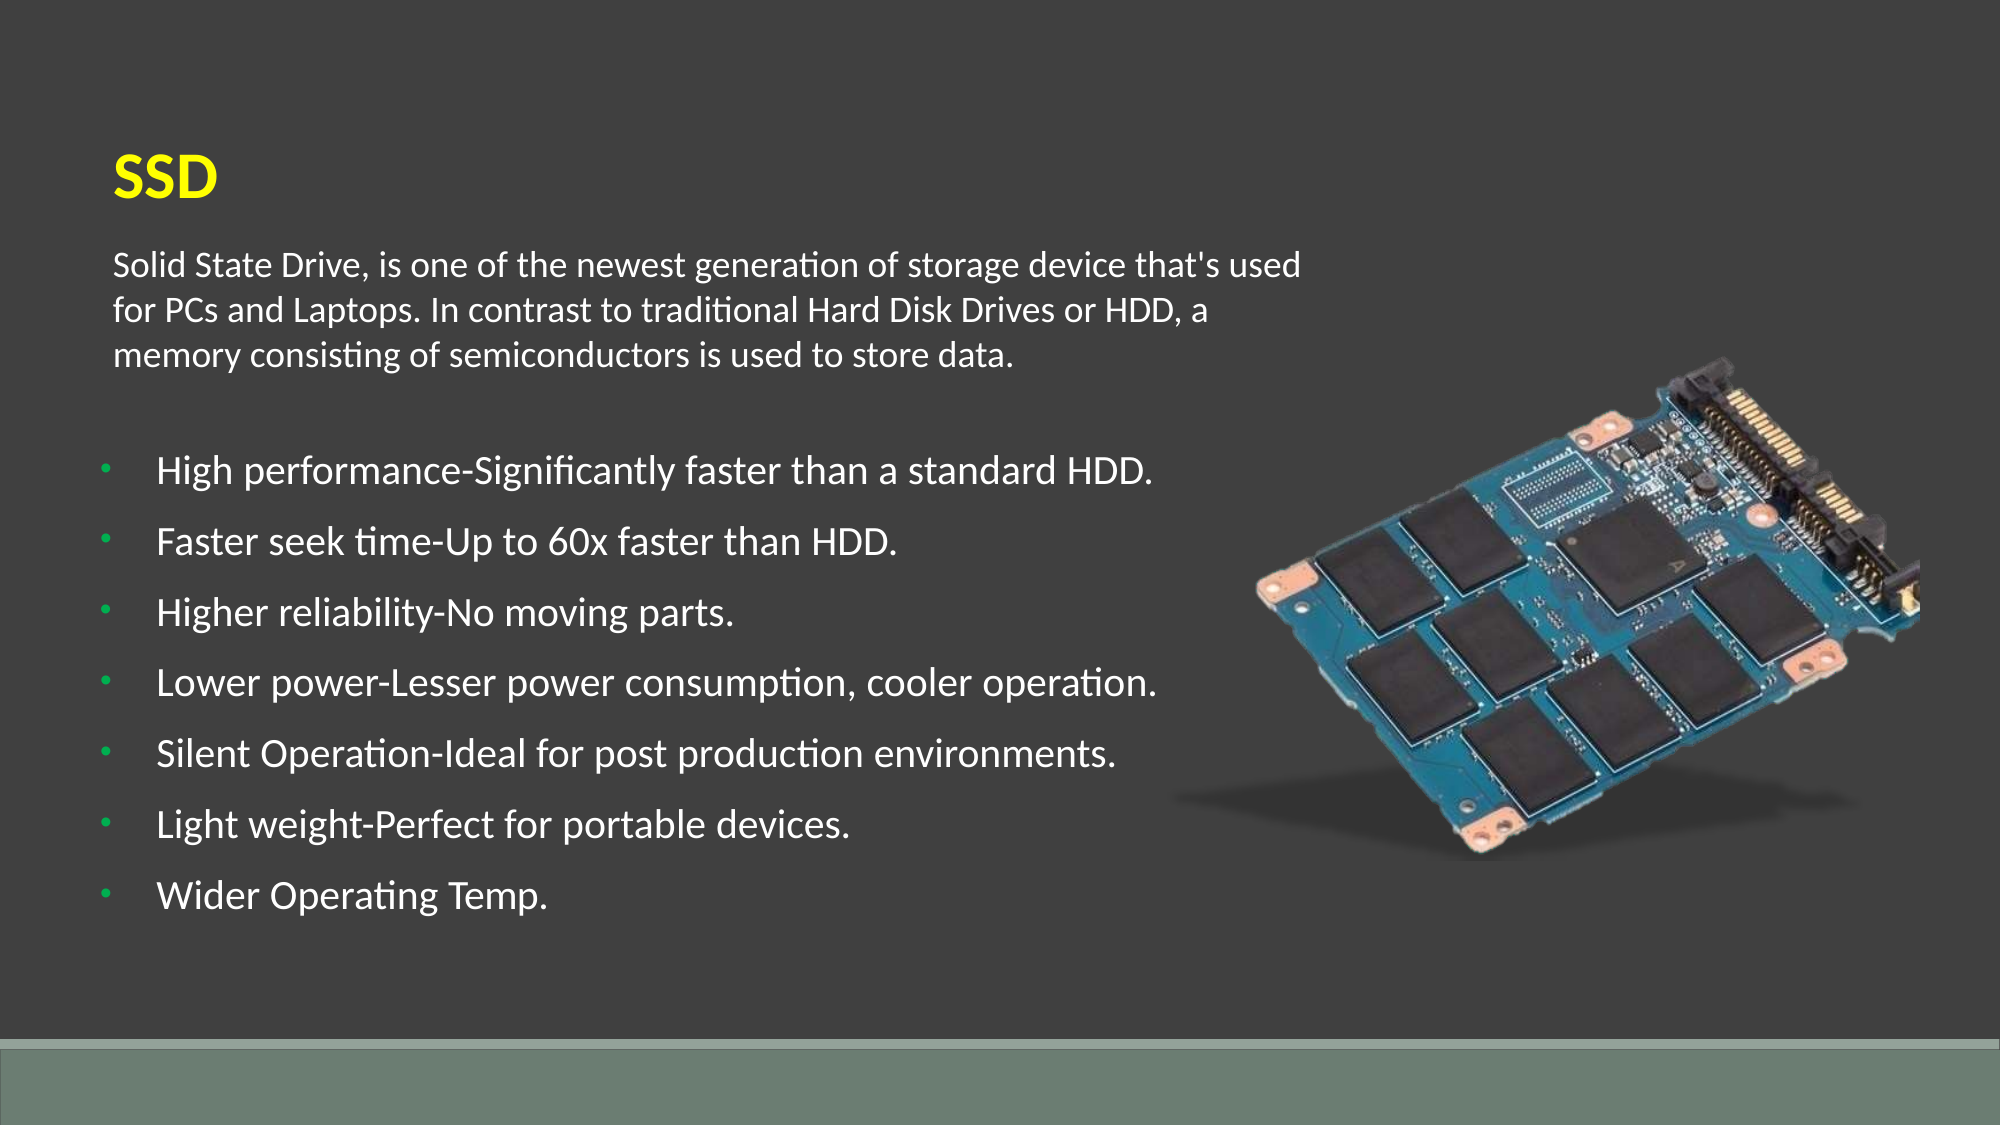

SSD
Solid State Drive, is one of the newest generation of storage device that's used for PCs and Laptops. In contrast to traditional Hard Disk Drives or HDD, a memory consisting of semiconductors is used to store data.

High performance-Significantly faster than a standard HDD.
Faster seek time-Up to 60x faster than HDD.
Higher reliability-No moving parts.
Lower power-Lesser power consumption, cooler operation.
Silent Operation-Ideal for post production environments.
Light weight-Perfect for portable devices.
Wider Operating Temp.